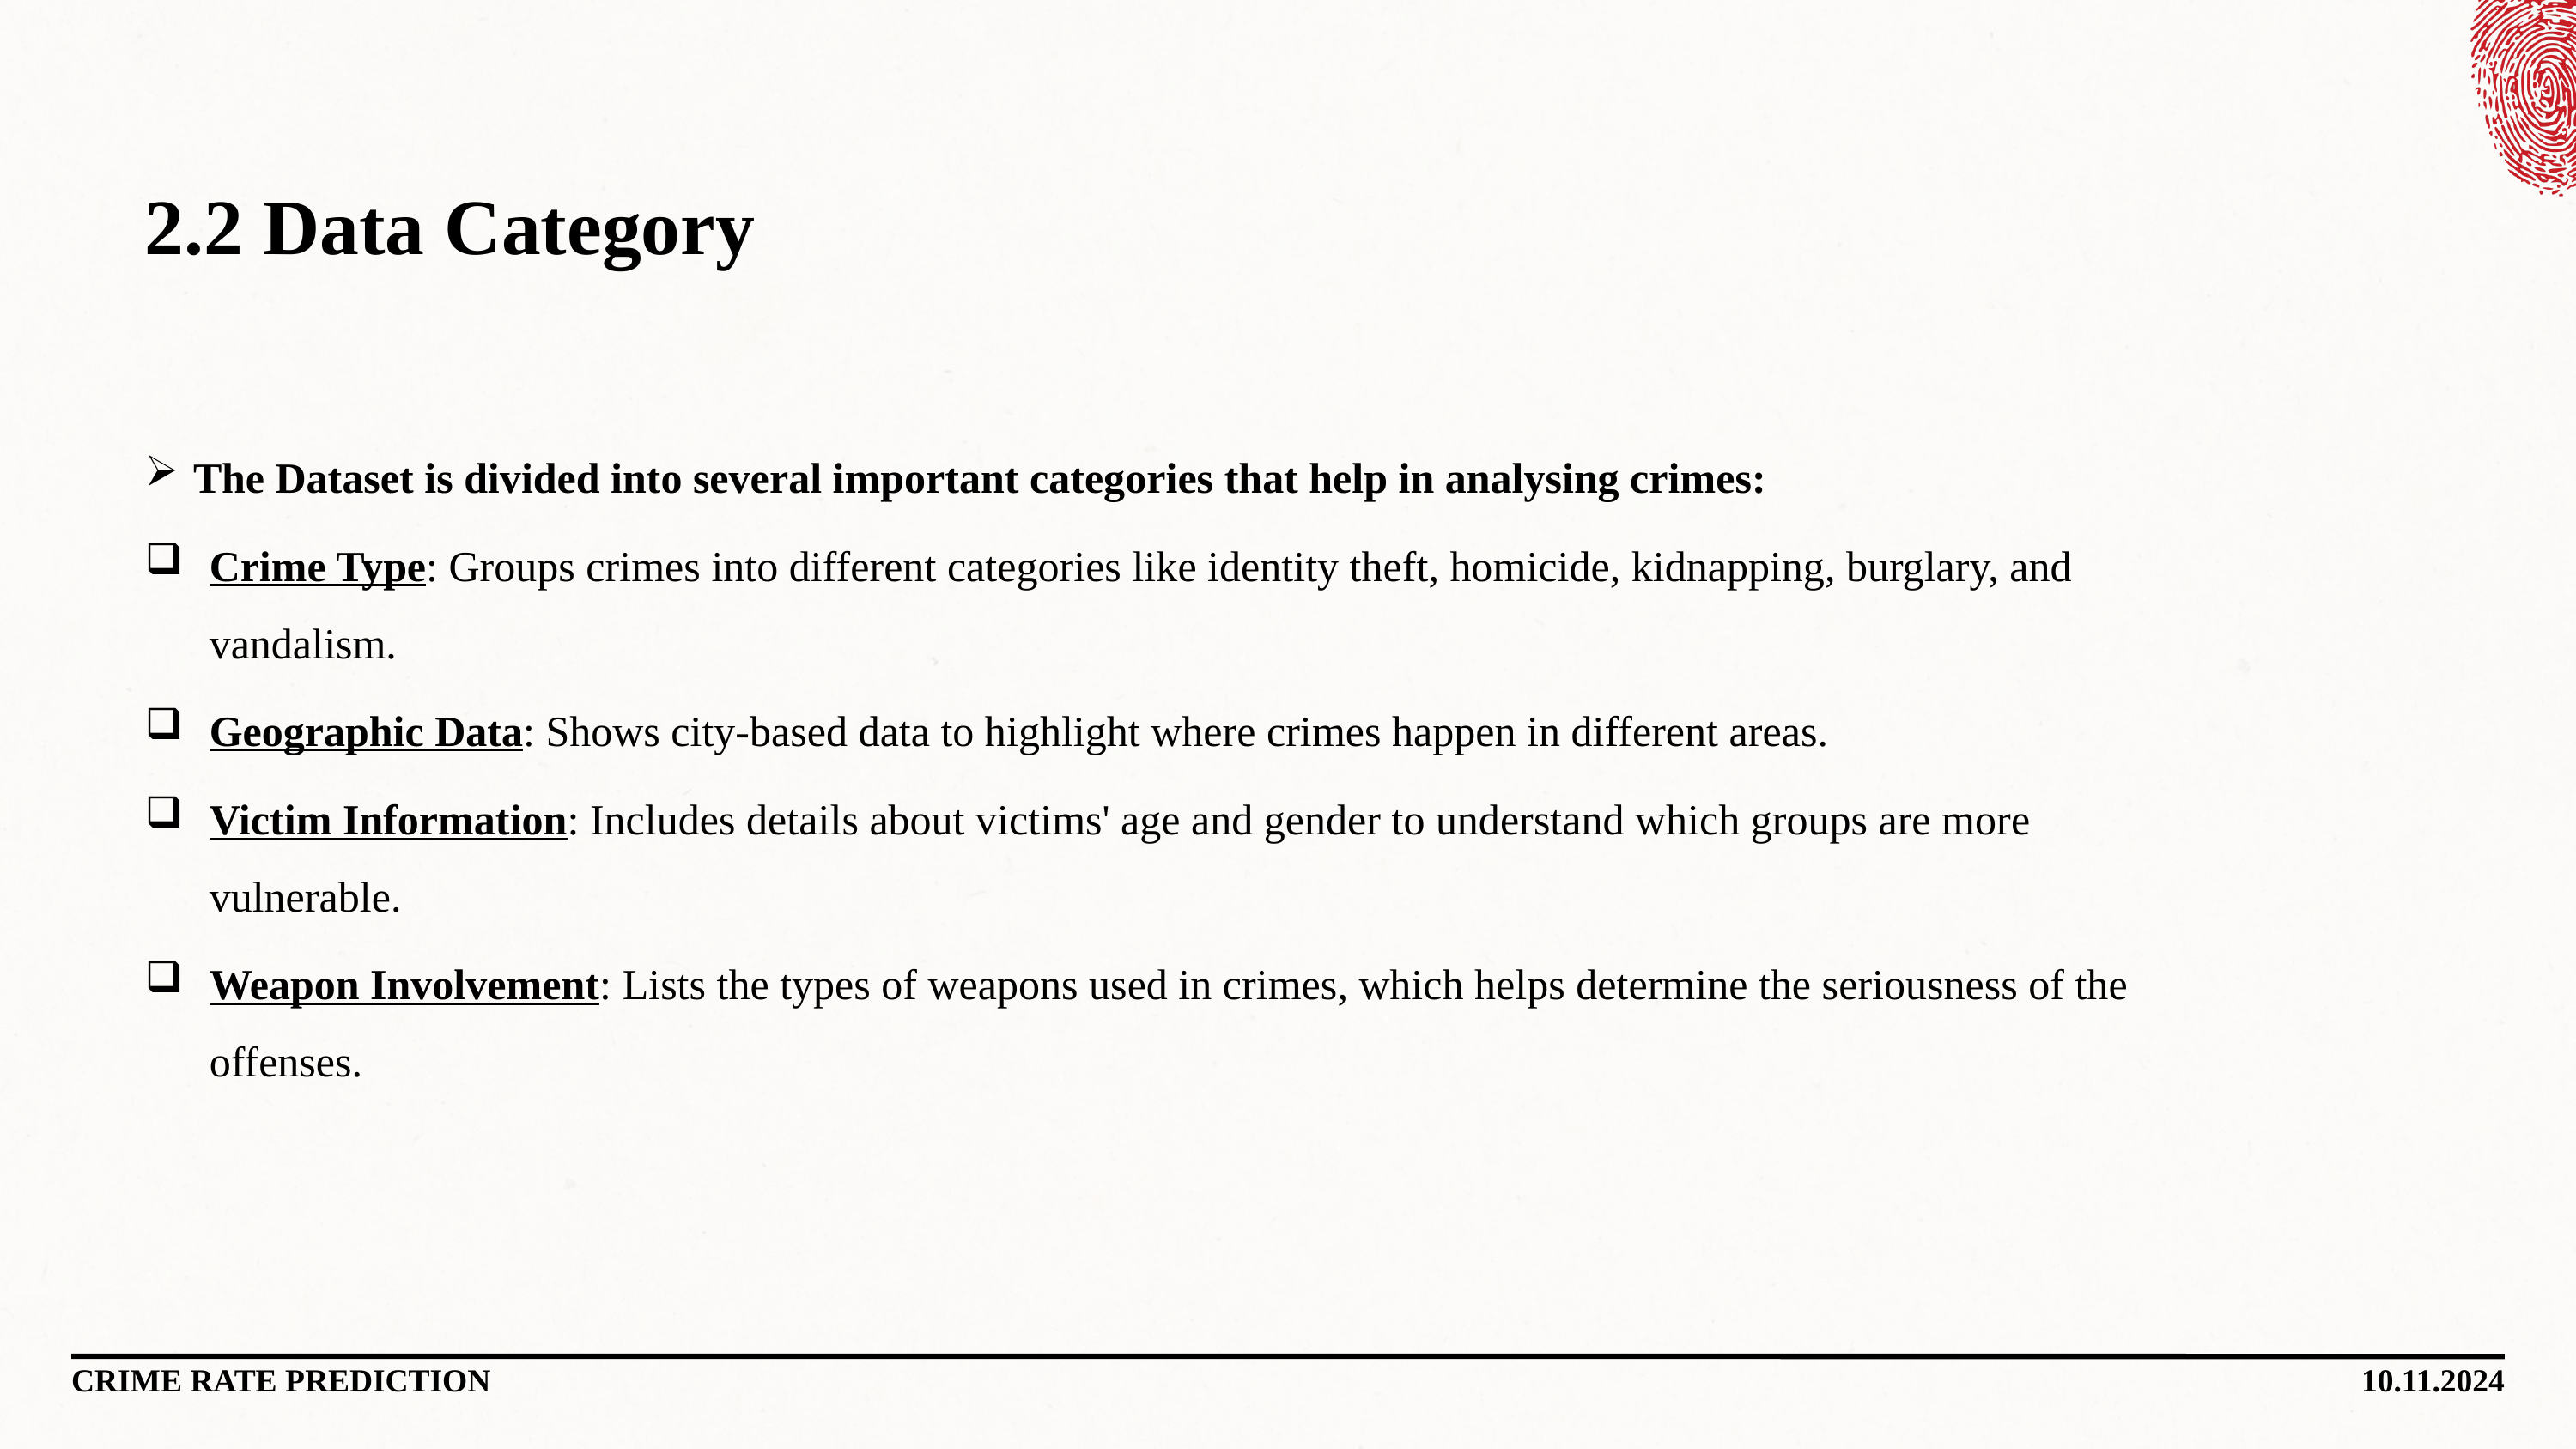

2.2 Data Category
The Dataset is divided into several important categories that help in analysing crimes:
Crime Type: Groups crimes into different categories like identity theft, homicide, kidnapping, burglary, and vandalism.
Geographic Data: Shows city-based data to highlight where crimes happen in different areas.
Victim Information: Includes details about victims' age and gender to understand which groups are more vulnerable.
Weapon Involvement: Lists the types of weapons used in crimes, which helps determine the seriousness of the offenses.
CRIME RATE PREDICTION
10.11.2024